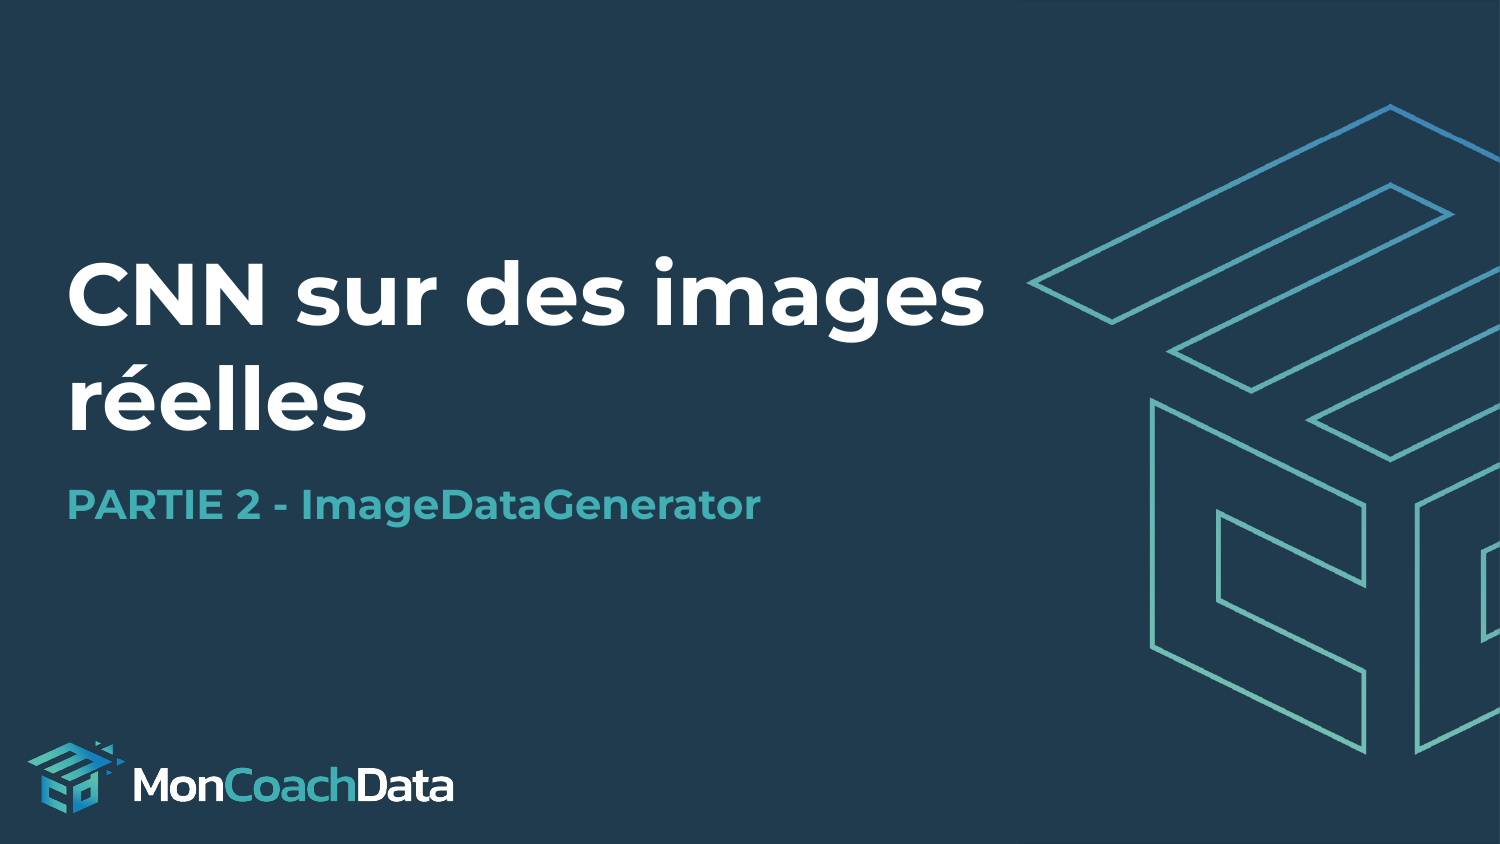

# CNN sur des images réelles
PARTIE 2 - ImageDataGenerator